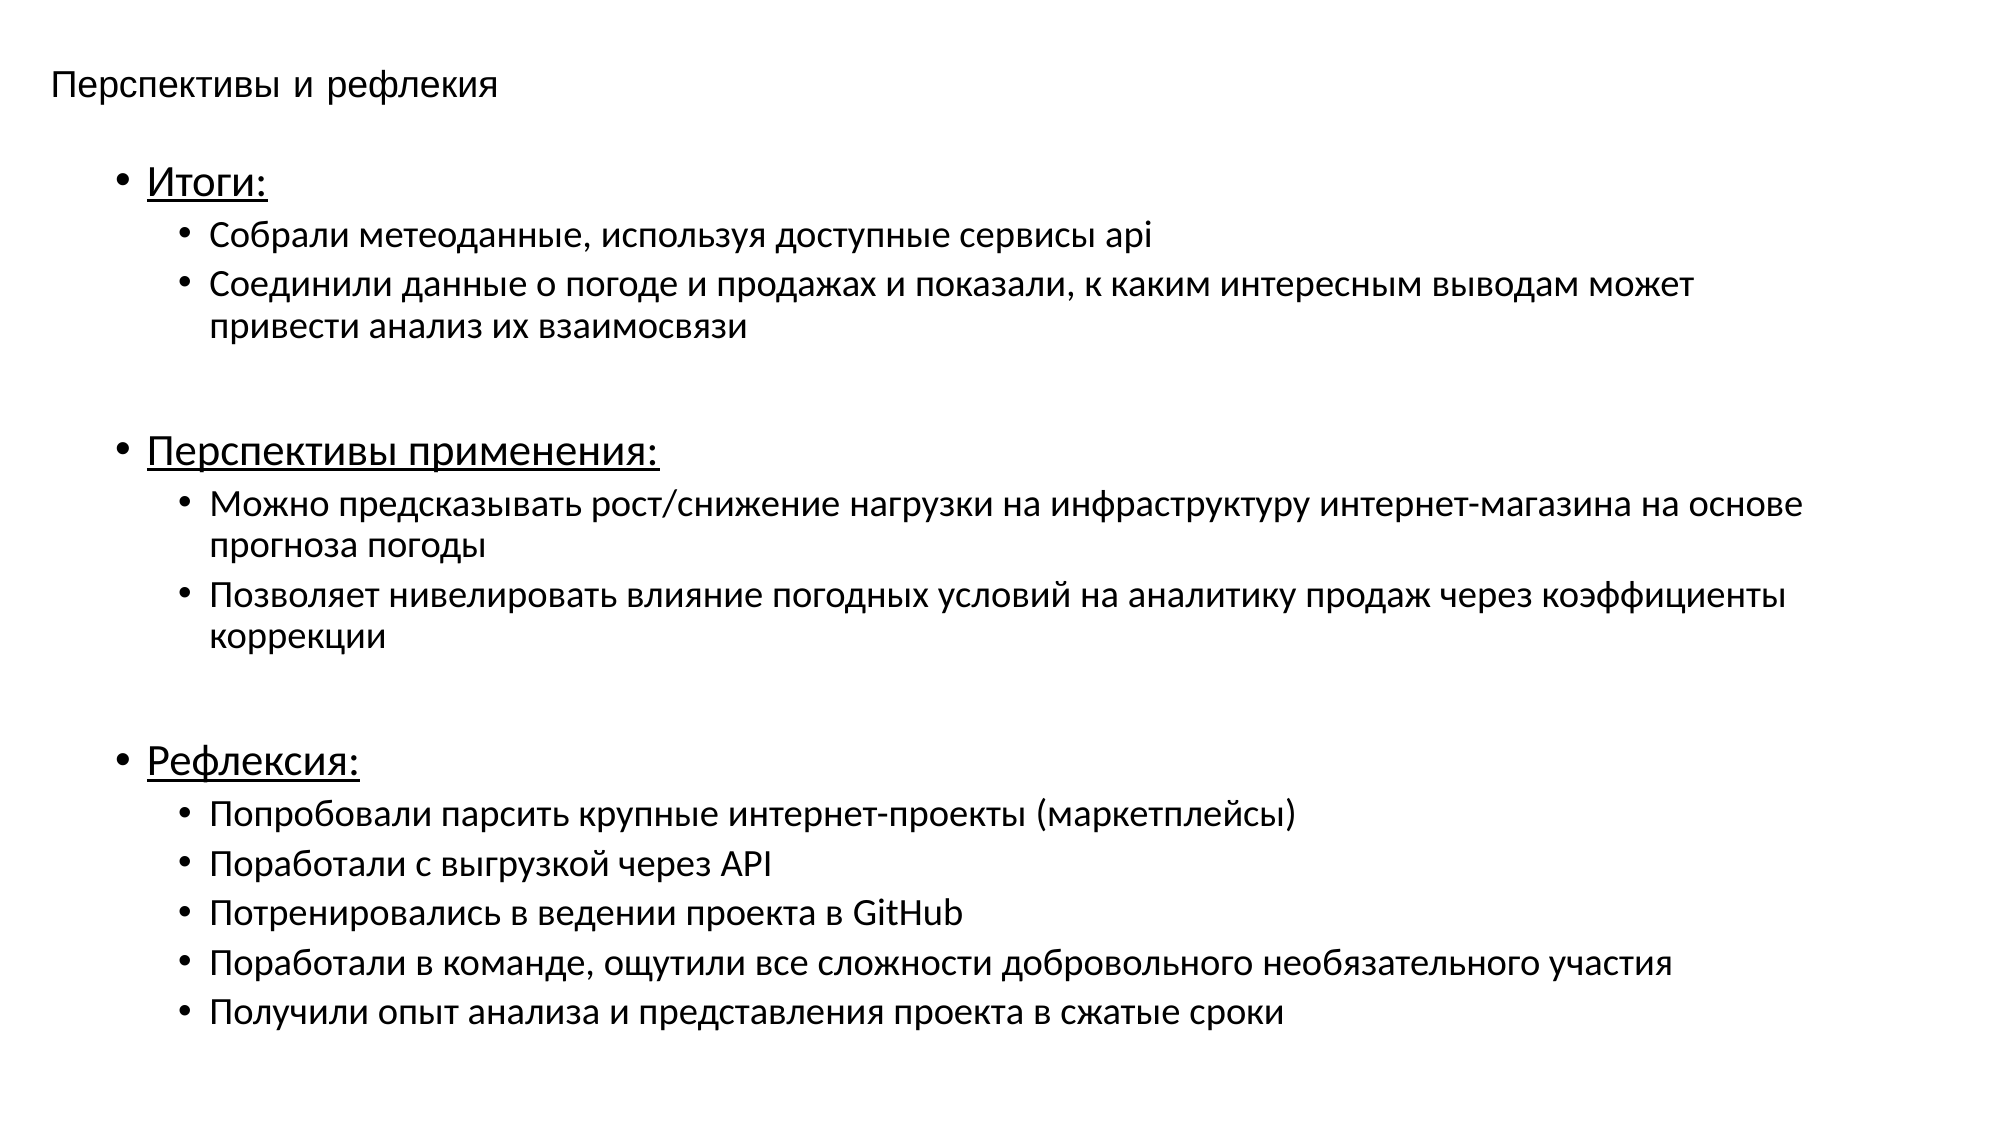

# Перспективы и рефлекия
Итоги:
Собрали метеоданные, используя доступные сервисы api
Соединили данные о погоде и продажах и показали, к каким интересным выводам может привести анализ их взаимосвязи

Перспективы применения:
Можно предсказывать рост/снижение нагрузки на инфраструктуру интернет-магазина на основе прогноза погоды
Позволяет нивелировать влияние погодных условий на аналитику продаж через коэффициенты коррекции

Рефлексия:
Попробовали парсить крупные интернет-проекты (маркетплейсы)
Поработали с выгрузкой через API
Потренировались в ведении проекта в GitHub
Поработали в команде, ощутили все сложности добровольного необязательного участия
Получили опыт анализа и представления проекта в сжатые сроки